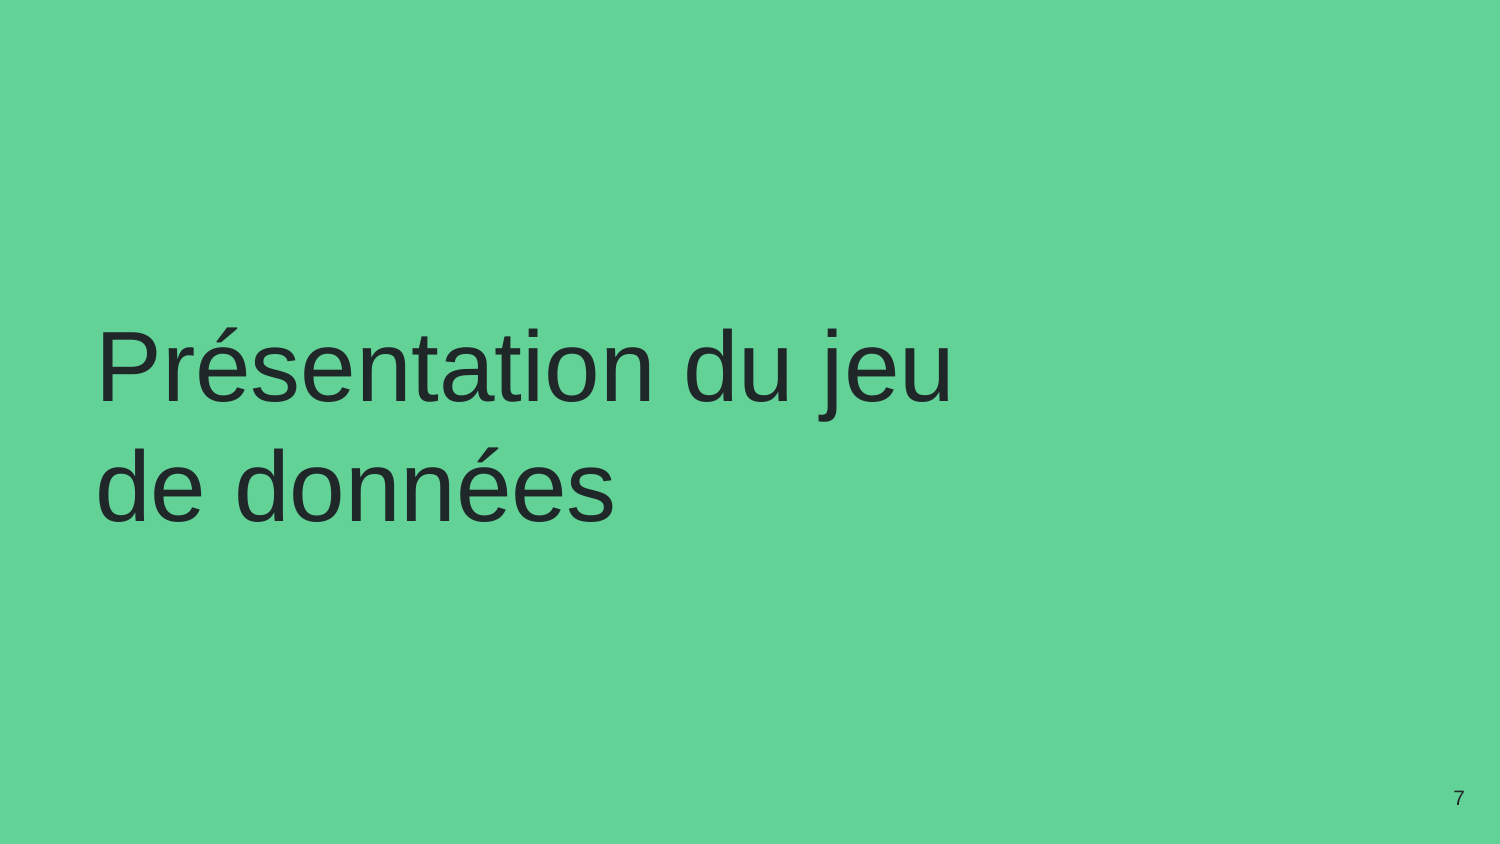

# Présentation du jeu de données
7